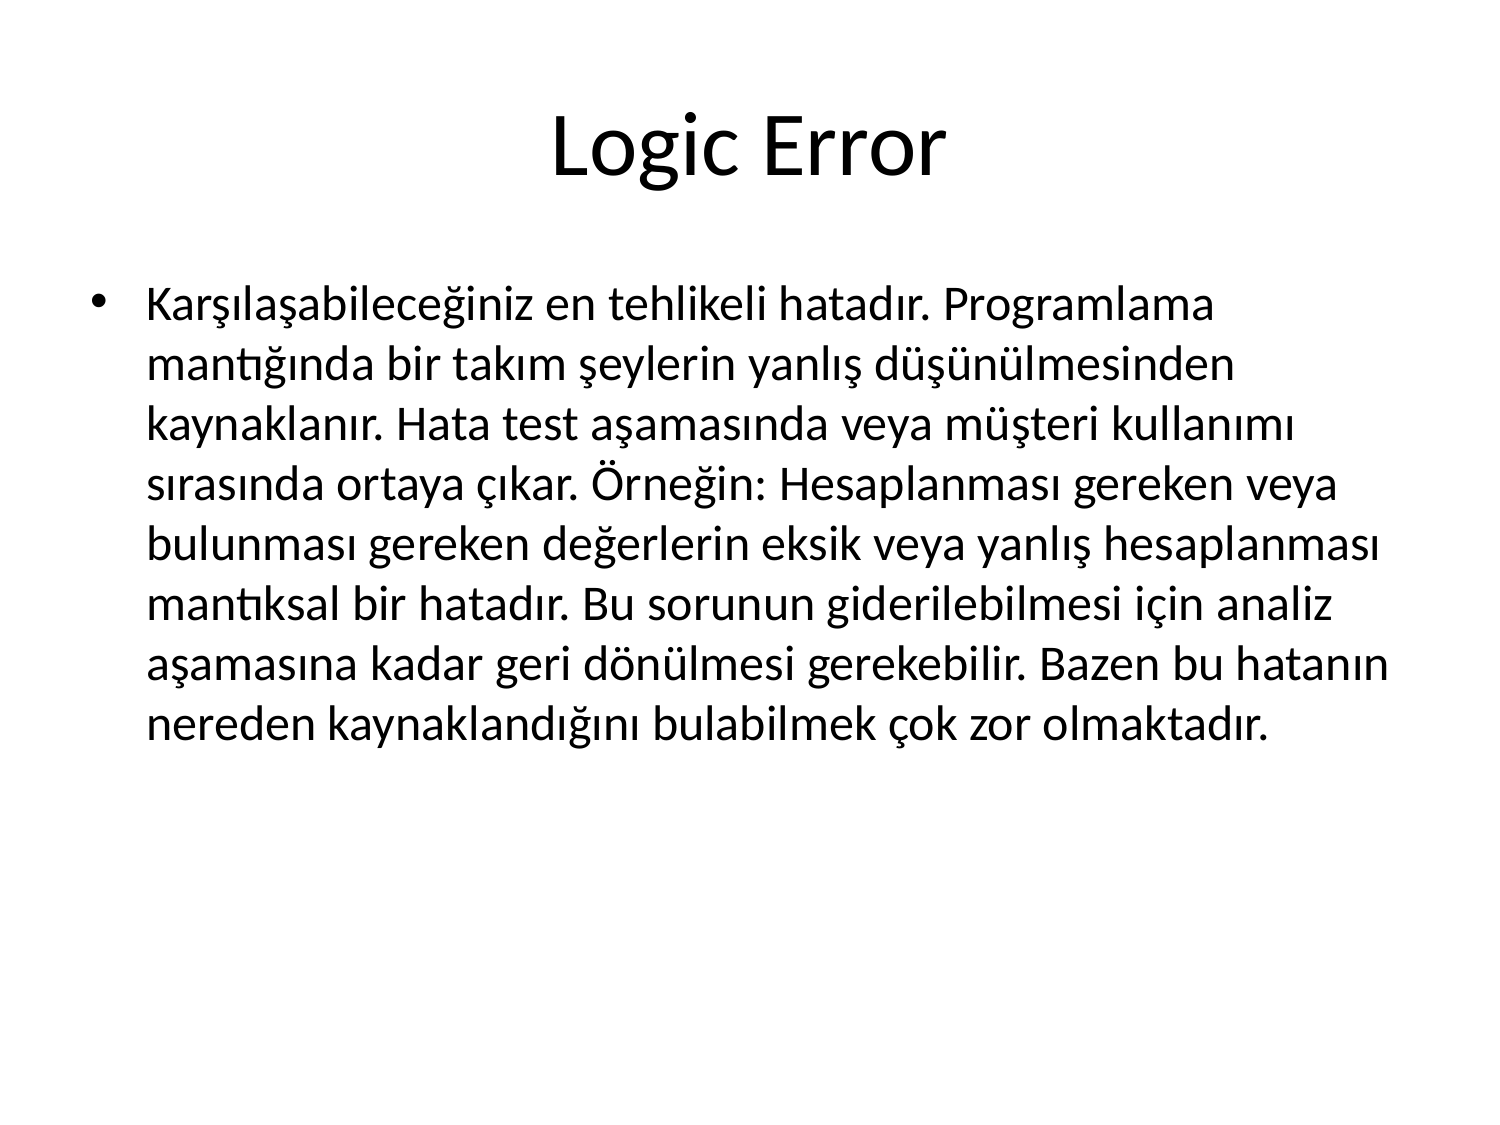

# Logic Error
Karşılaşabileceğiniz en tehlikeli hatadır. Programlama mantığında bir takım şeylerin yanlış düşünülmesinden kaynaklanır. Hata test aşamasında veya müşteri kullanımı sırasında ortaya çıkar. Örneğin: Hesaplanması gereken veya bulunması gereken değerlerin eksik veya yanlış hesaplanması mantıksal bir hatadır. Bu sorunun giderilebilmesi için analiz aşamasına kadar geri dönülmesi gerekebilir. Bazen bu hatanın nereden kaynaklandığını bulabilmek çok zor olmaktadır.